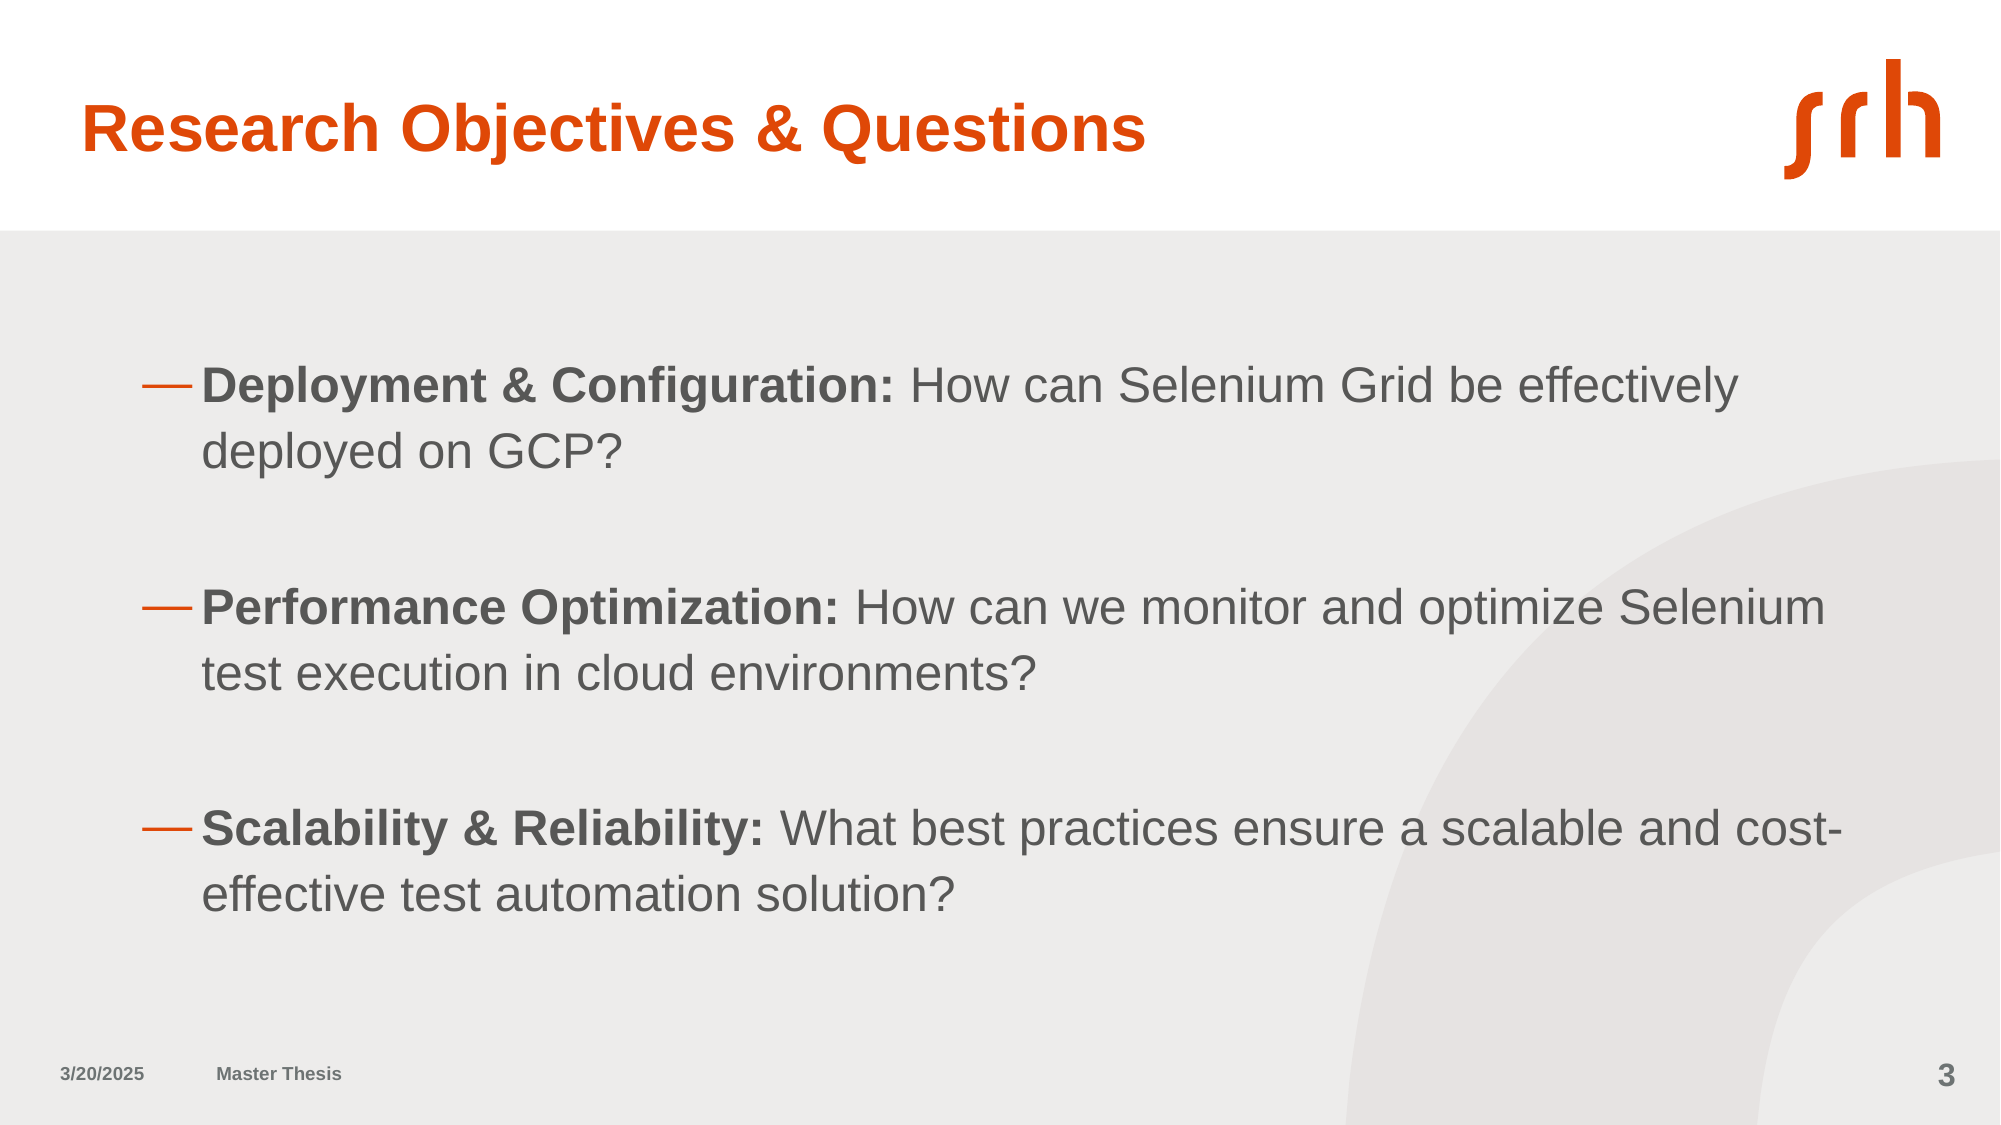

# Research Objectives & Questions
Deployment & Configuration: How can Selenium Grid be effectively deployed on GCP?

Performance Optimization: How can we monitor and optimize Selenium test execution in cloud environments?

Scalability & Reliability: What best practices ensure a scalable and cost-effective test automation solution?
3/20/2025
Master Thesis
3